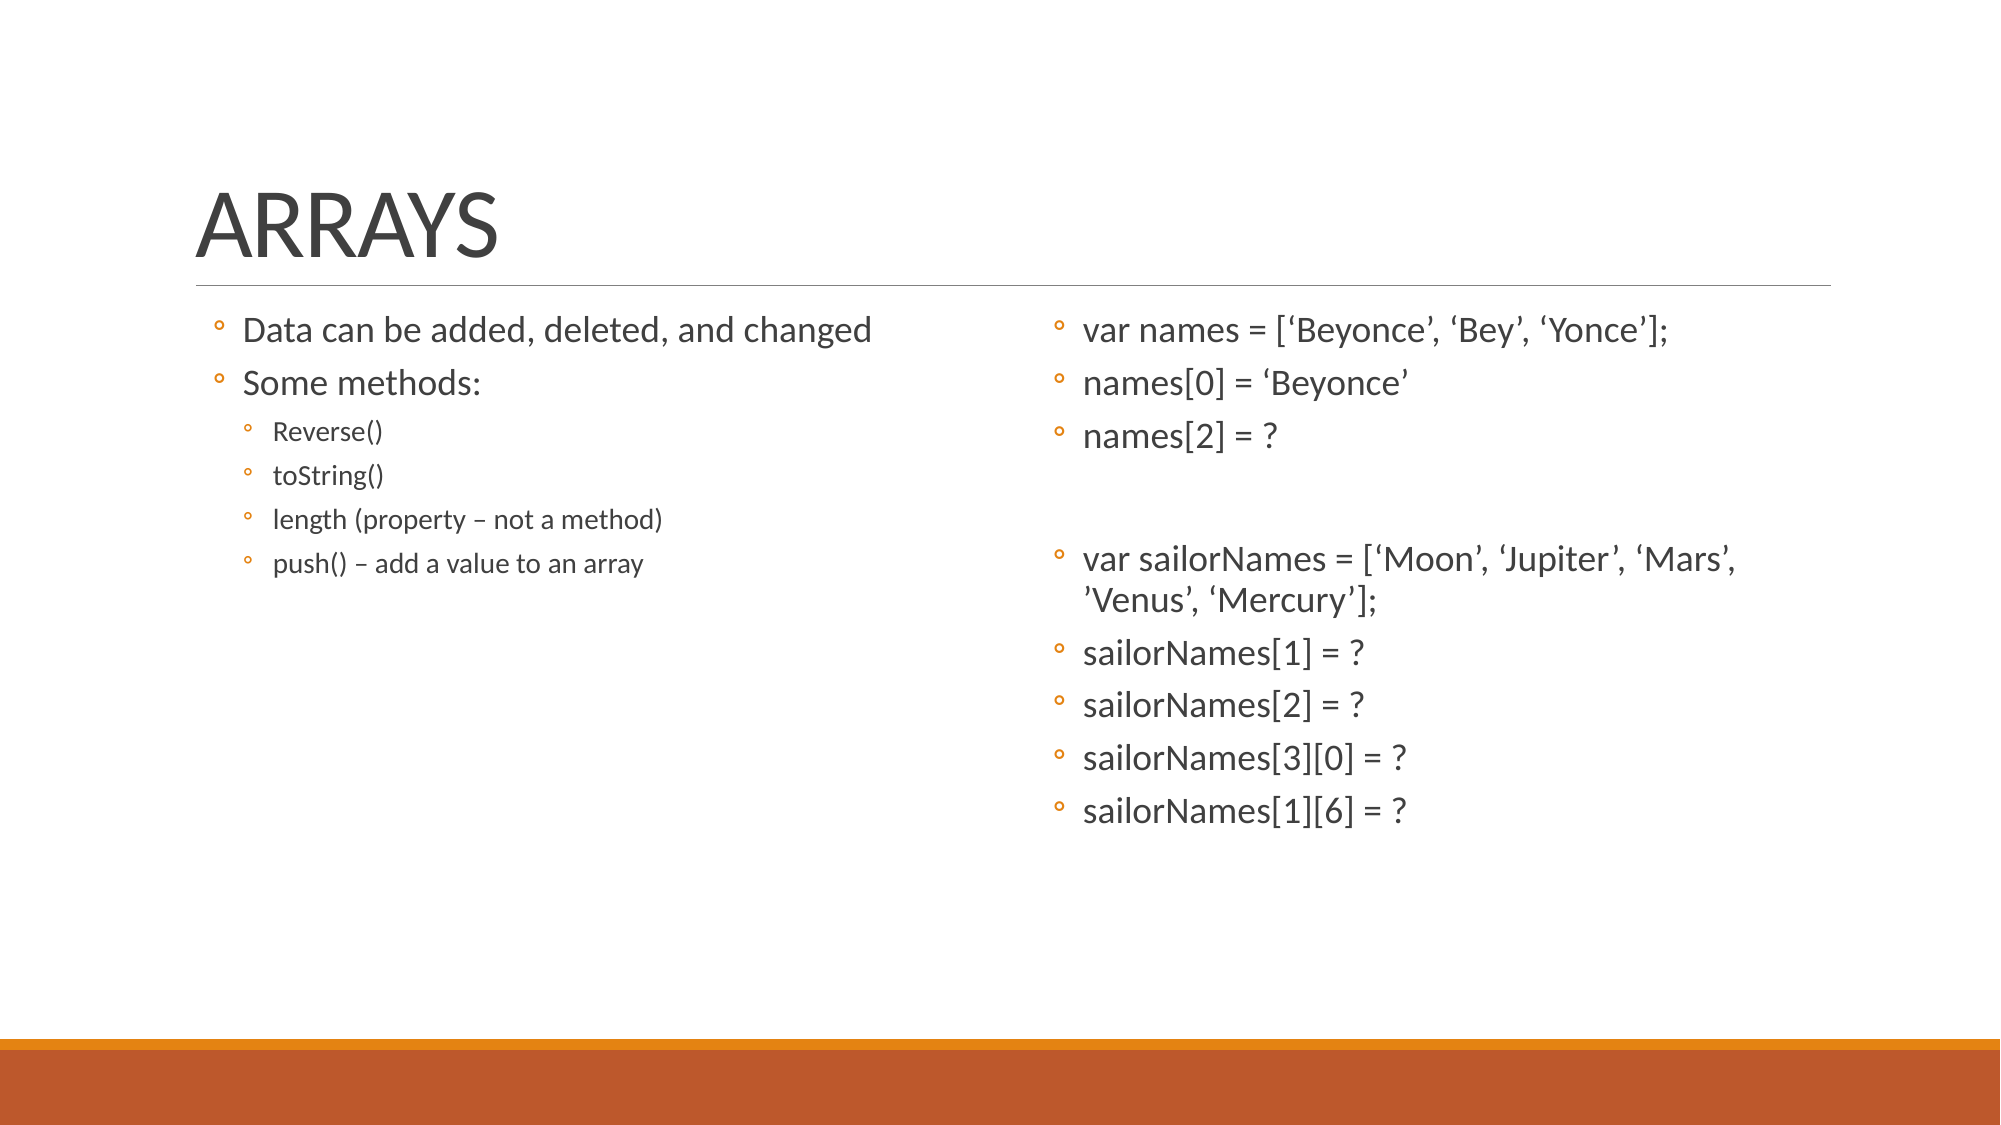

# ARRAYS
Data can be added, deleted, and changed
Some methods:
Reverse()
toString()
length (property – not a method)
push() – add a value to an array

var names = [‘Beyonce’, ‘Bey’, ‘Yonce’];
names[0] = ‘Beyonce’
names[2] = ?

var sailorNames = [‘Moon’, ‘Jupiter’, ‘Mars’, ’Venus’, ‘Mercury’];
sailorNames[1] = ?
sailorNames[2] = ?
sailorNames[3][0] = ?
sailorNames[1][6] = ?